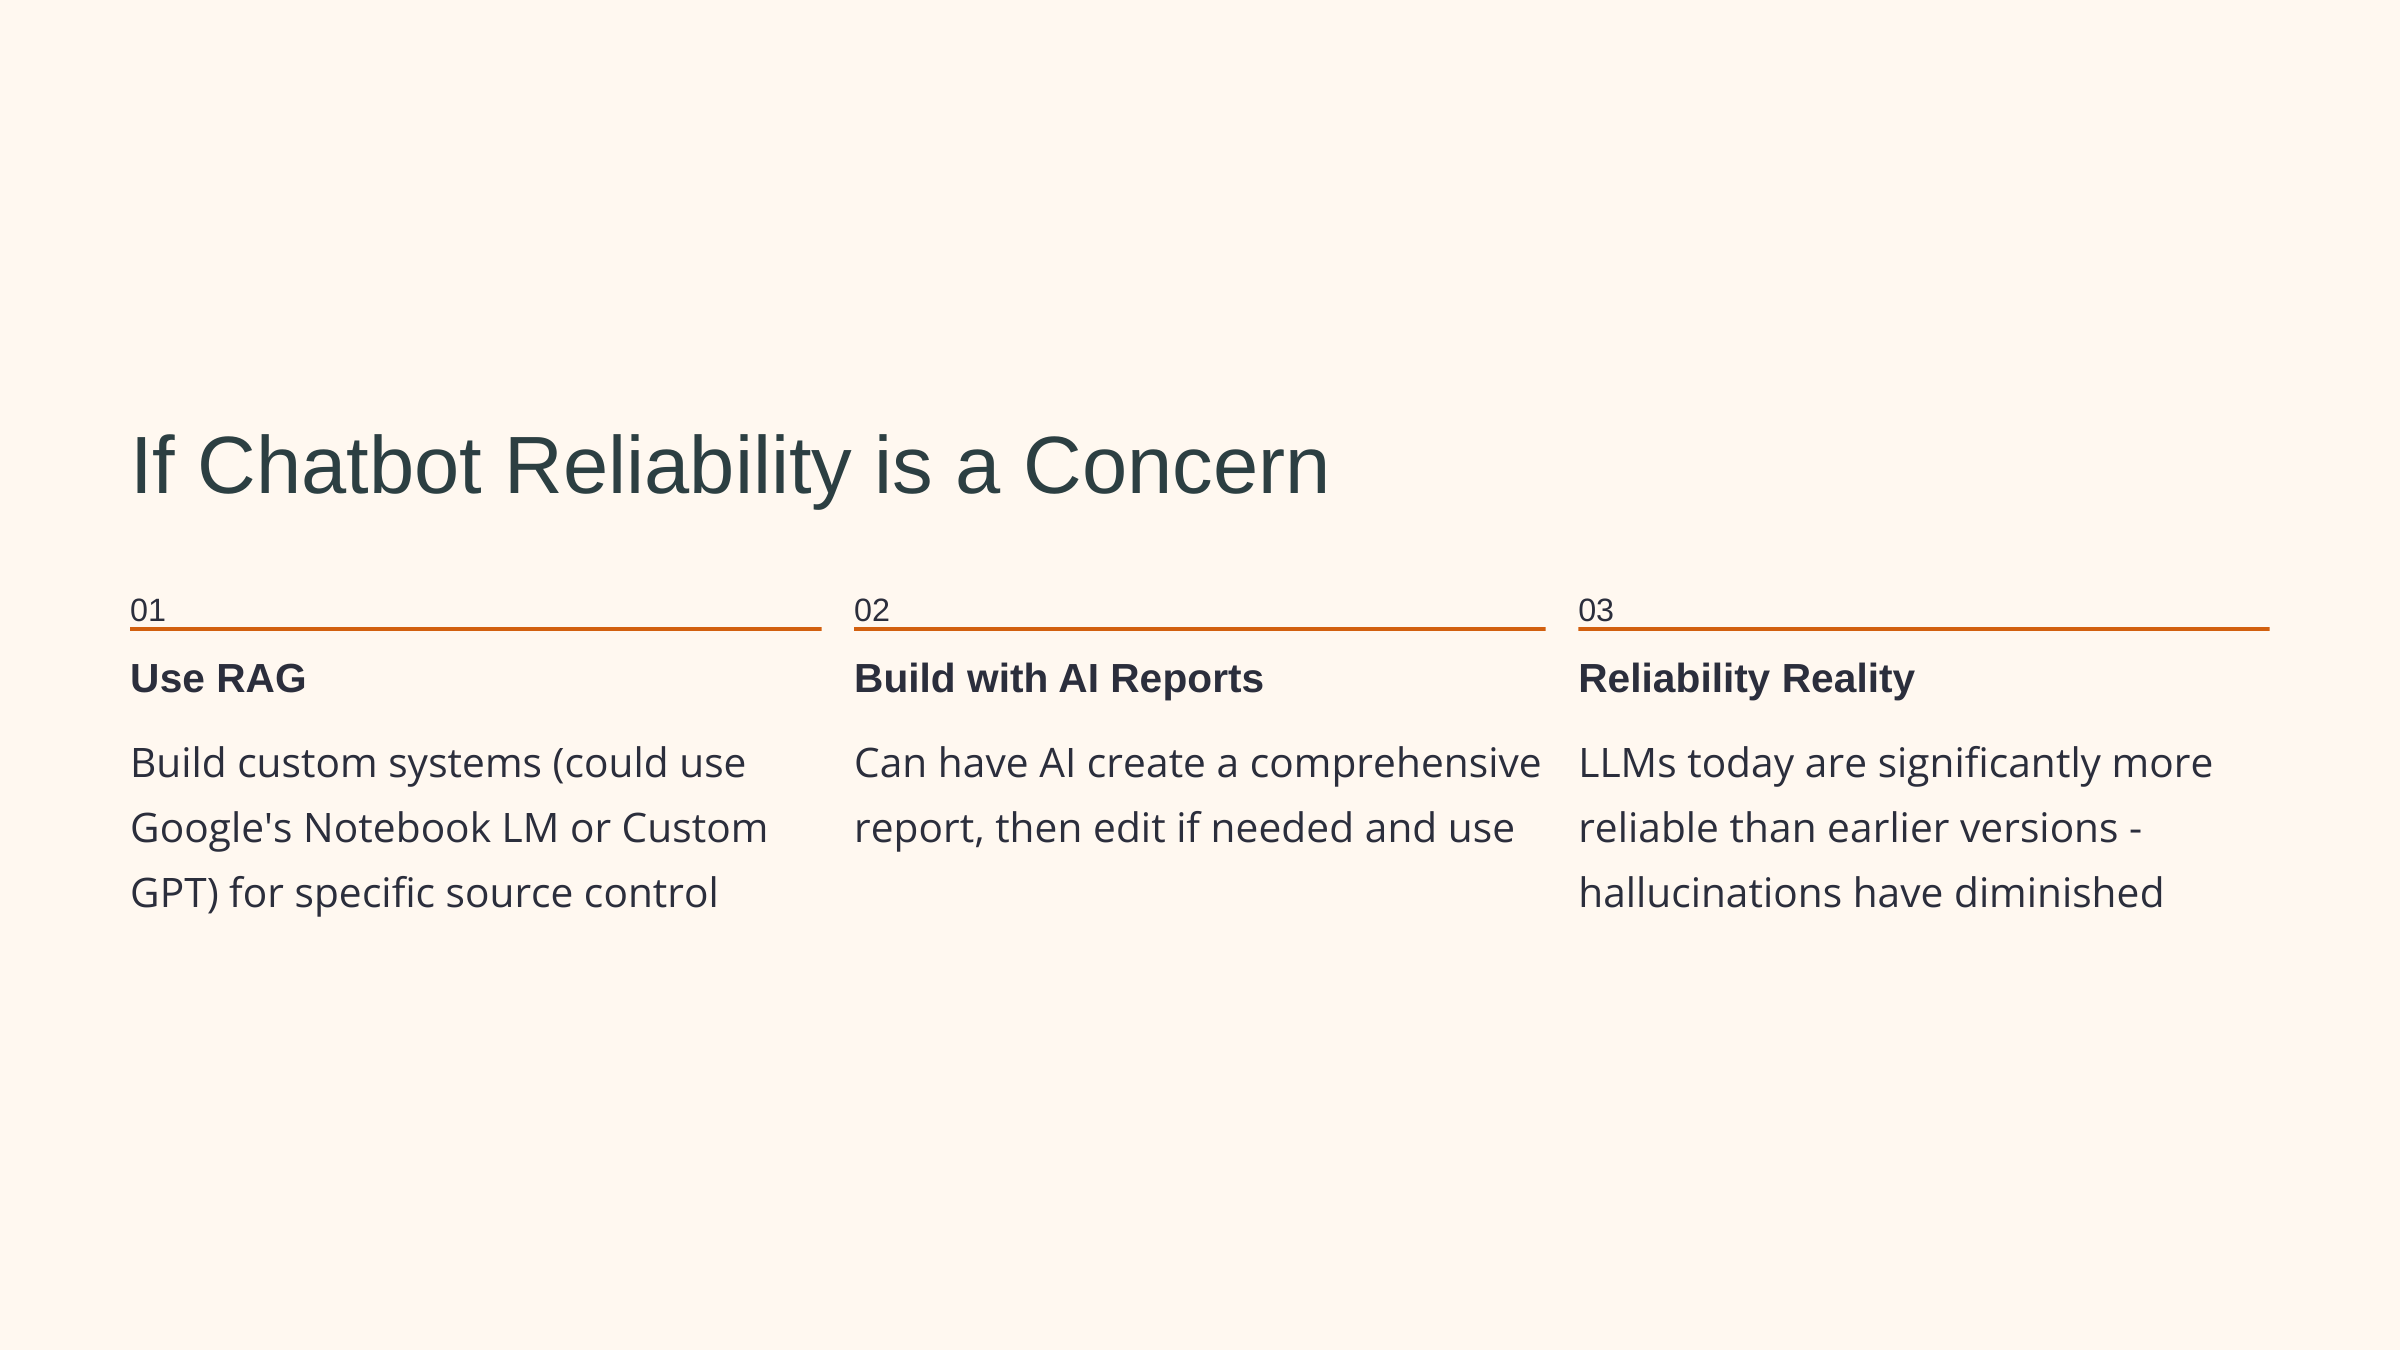

If Chatbot Reliability is a Concern
01
02
03

Use RAG
Build with AI Reports
Reliability Reality
Build custom systems (could use Google's Notebook LM or Custom GPT) for specific source control
Can have AI create a comprehensive report, then edit if needed and use
LLMs today are significantly more reliable than earlier versions - hallucinations have diminished